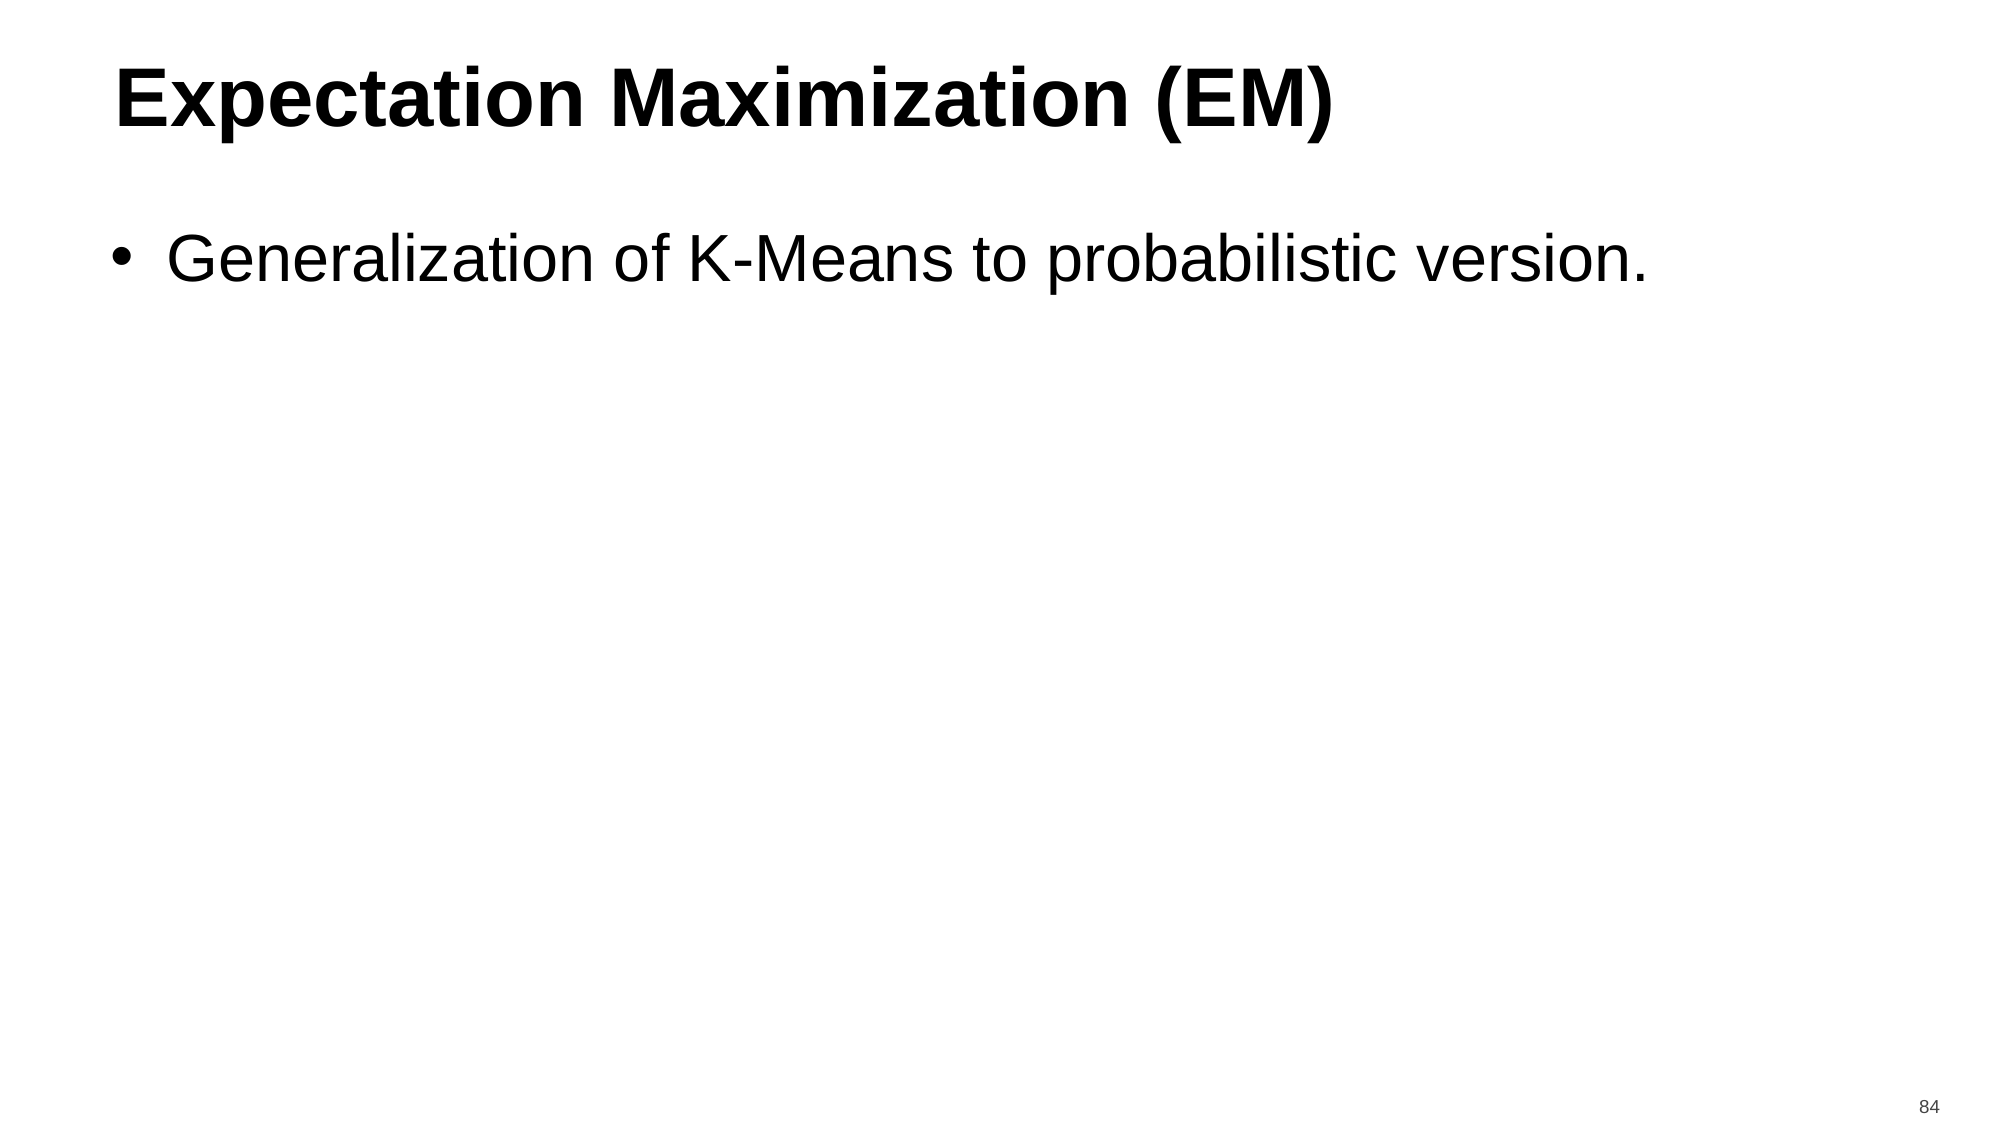

# Expectation Maximization (EM)
Generalization of K-Means to probabilistic version.
84